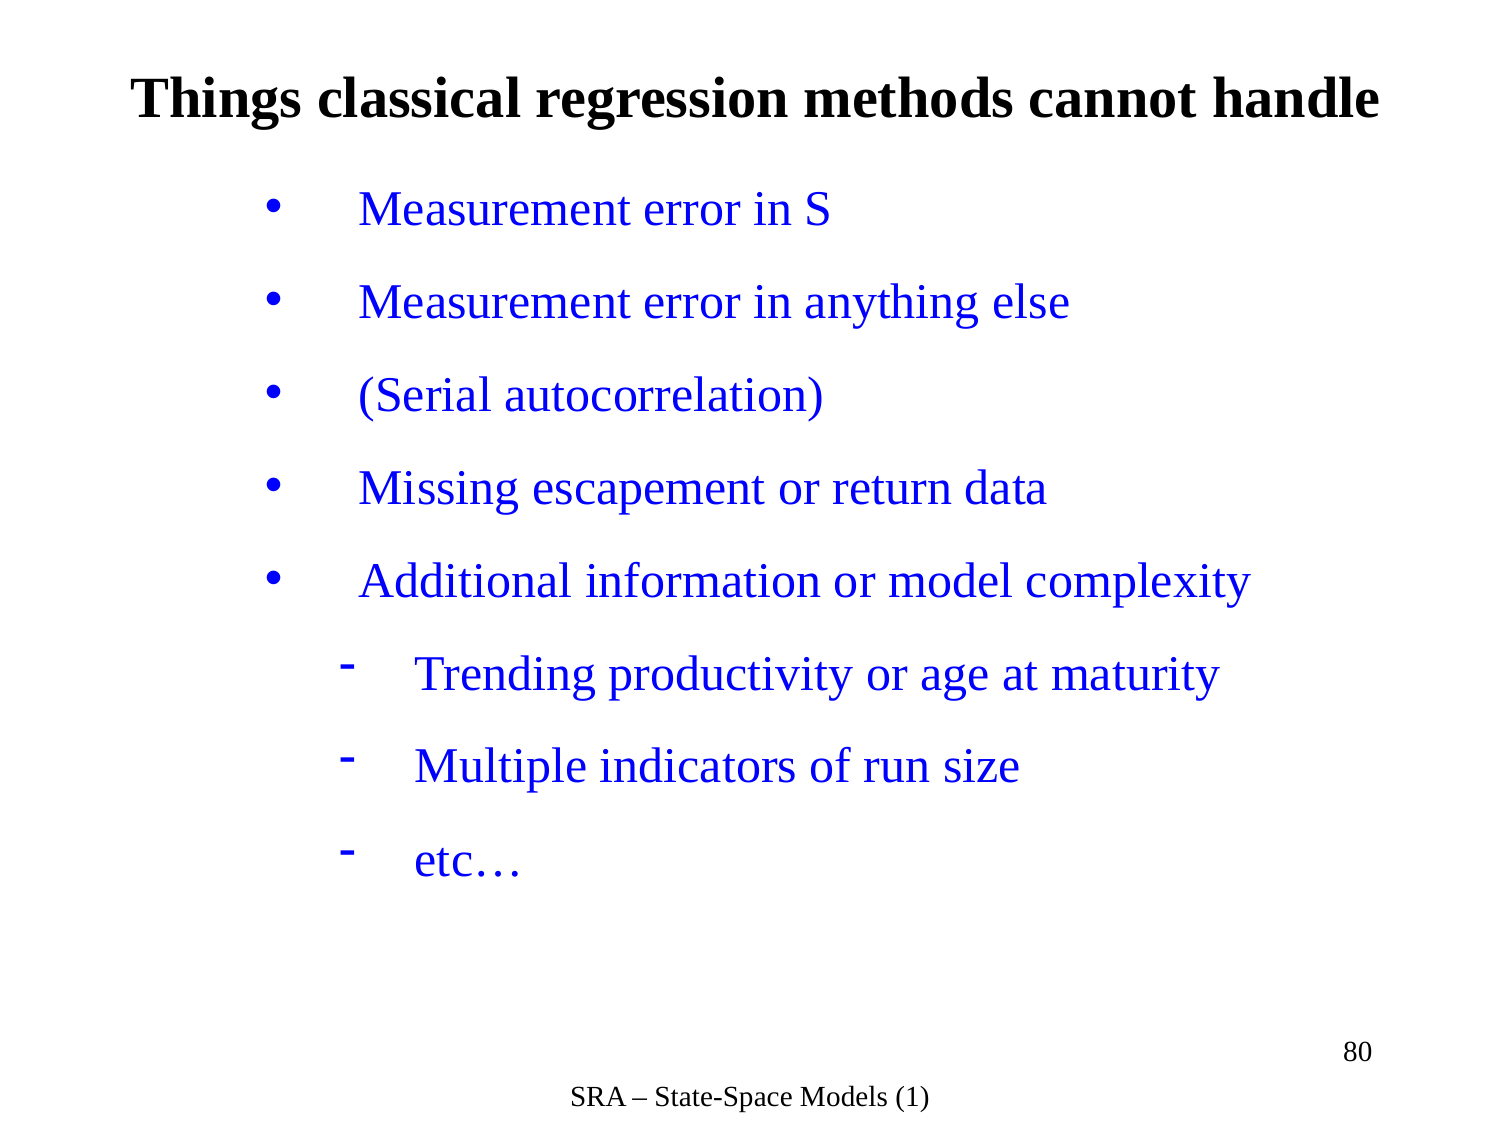

Things classical regression methods cannot handle
Measurement error in S
Measurement error in anything else
(Serial autocorrelation)
Missing escapement or return data
Additional information or model complexity
Trending productivity or age at maturity
Multiple indicators of run size
etc…
80
SRA – State-Space Models (1)